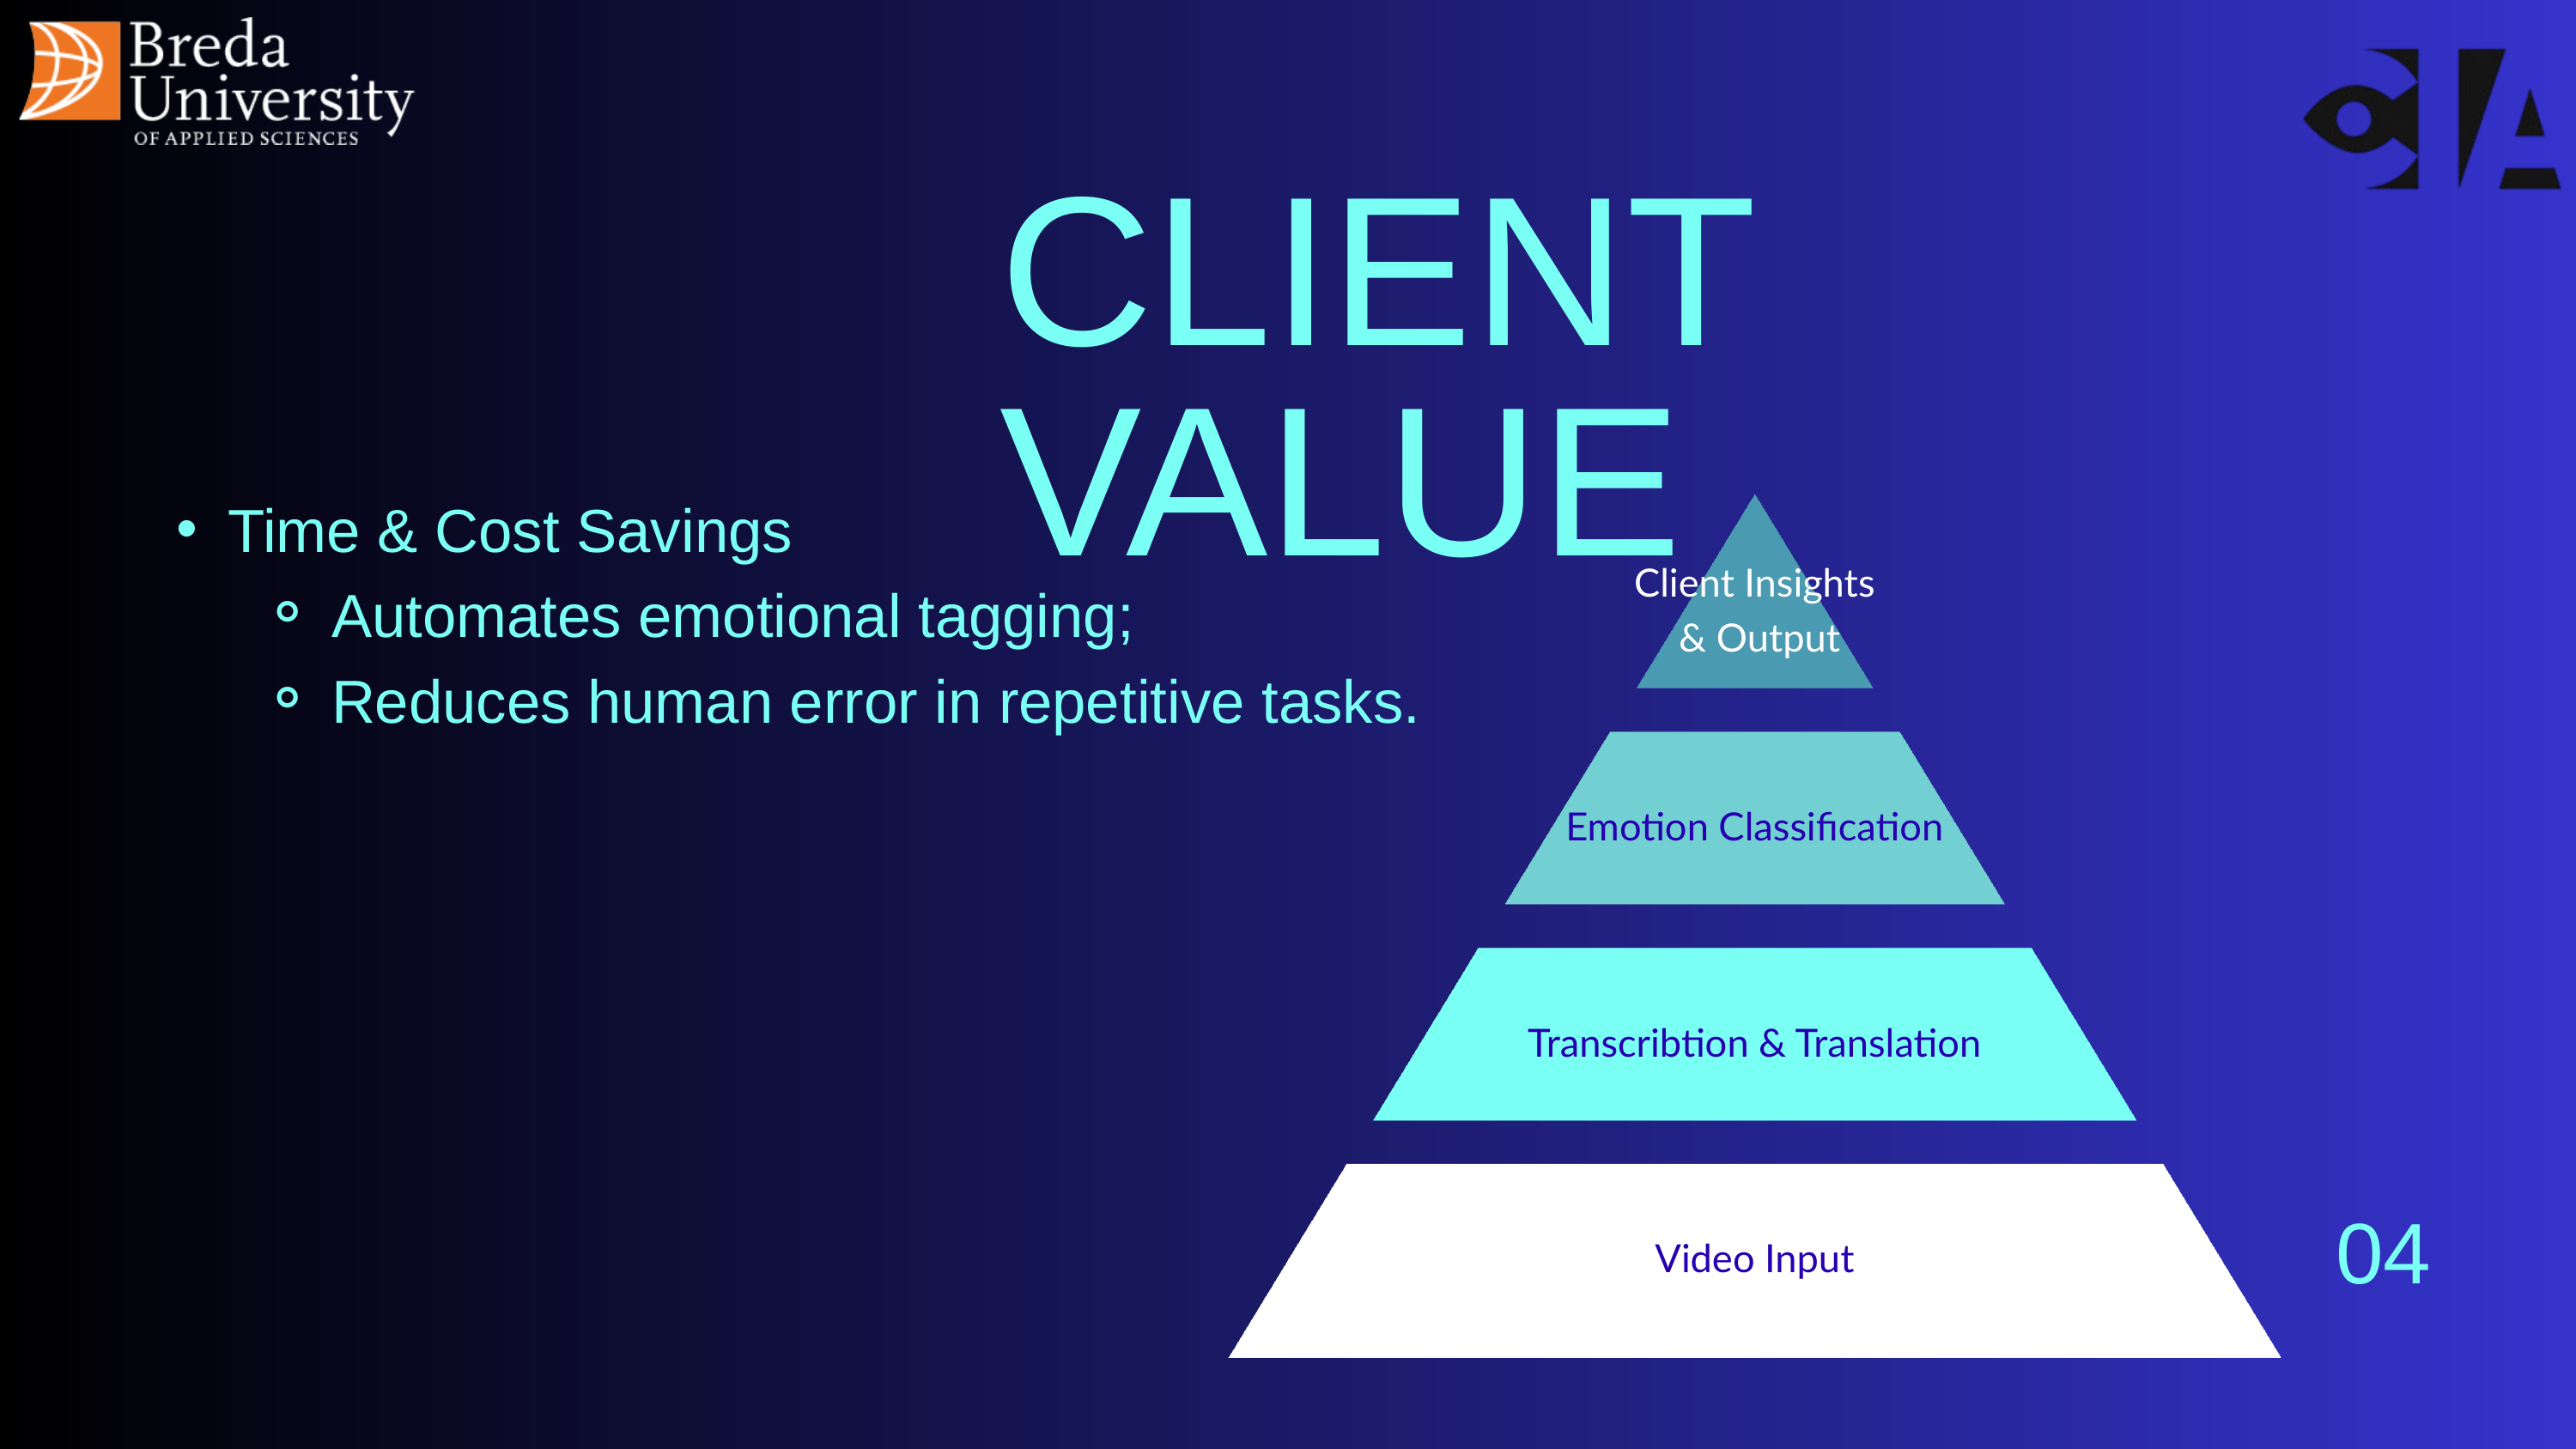

CLIENT VALUE
Time & Cost Savings
Automates emotional tagging;
Reduces human error in repetitive tasks.

Client Insights
 & Output
Emotion Classification
Transcribtion & Translation
Video Input
04